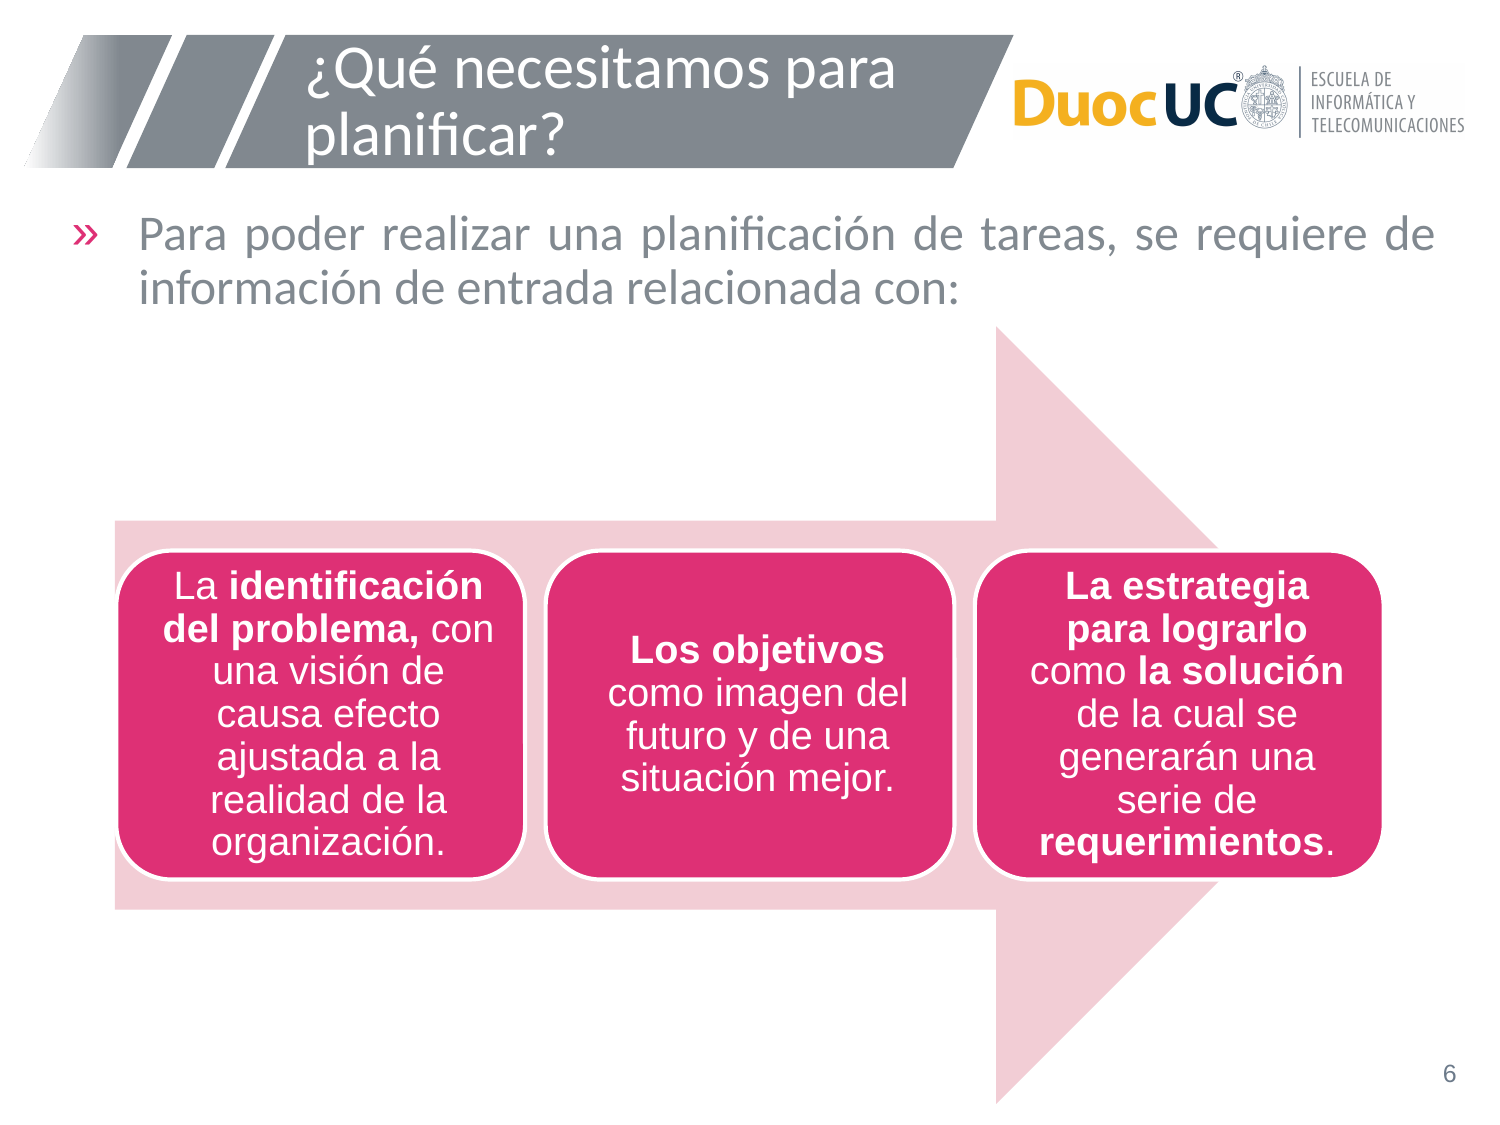

# ¿Qué necesitamos para planificar?
Para poder realizar una planificación de tareas, se requiere de información de entrada relacionada con:

La identificación del problema, con una visión de causa efecto ajustada a la realidad de la organización.
Los objetivos como imagen del futuro y de una situación mejor.
La estrategia para lograrlo como la solución de la cual se generarán una serie de requerimientos.